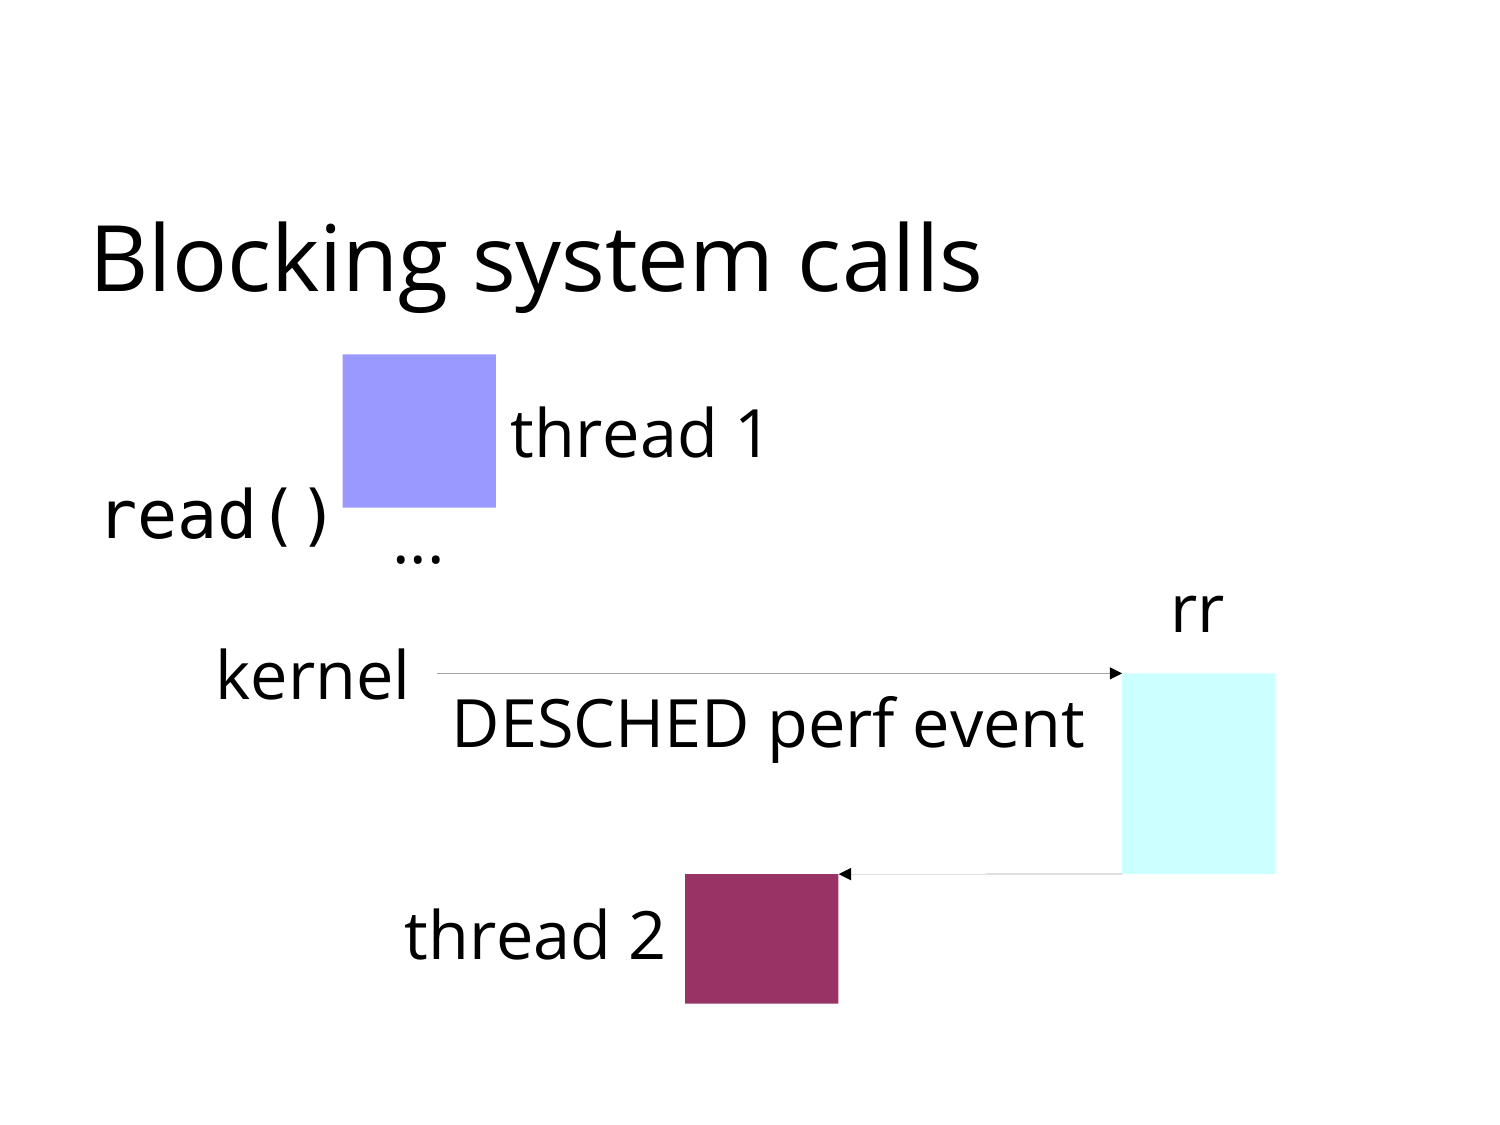

Blocking system calls

thread 1
read()
...
rr
kernel

DESCHED perf event

thread 2